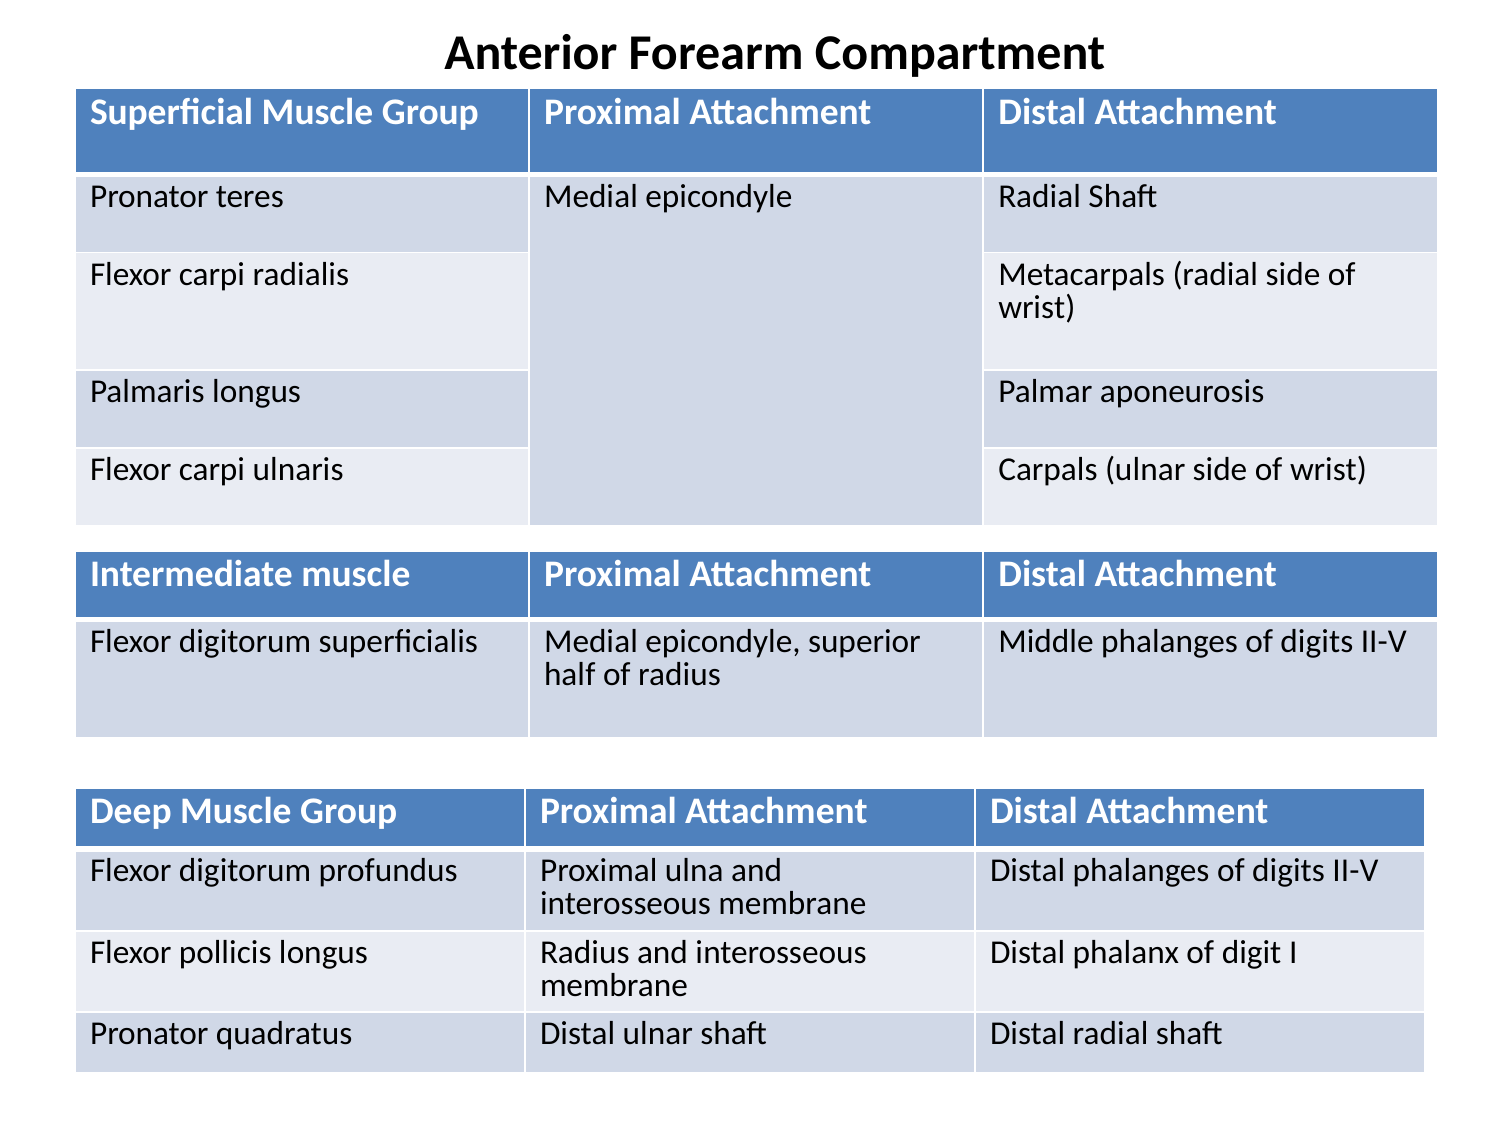

# Anterior Forearm Compartment
| Superficial Muscle Group | Proximal Attachment | Distal Attachment |
| --- | --- | --- |
| Pronator teres | Medial epicondyle | Radial Shaft |
| Flexor carpi radialis |  | Metacarpals (radial side of wrist) |
| Palmaris longus |  | Palmar aponeurosis |
| Flexor carpi ulnaris |  | Carpals (ulnar side of wrist) |
| Intermediate muscle | Proximal Attachment | Distal Attachment |
| --- | --- | --- |
| Flexor digitorum superficialis | Medial epicondyle, superior half of radius | Middle phalanges of digits II-V |
| Deep Muscle Group | Proximal Attachment | Distal Attachment |
| --- | --- | --- |
| Flexor digitorum profundus | Proximal ulna and interosseous membrane | Distal phalanges of digits II-V |
| Flexor pollicis longus | Radius and interosseous membrane | Distal phalanx of digit I |
| Pronator quadratus | Distal ulnar shaft | Distal radial shaft |